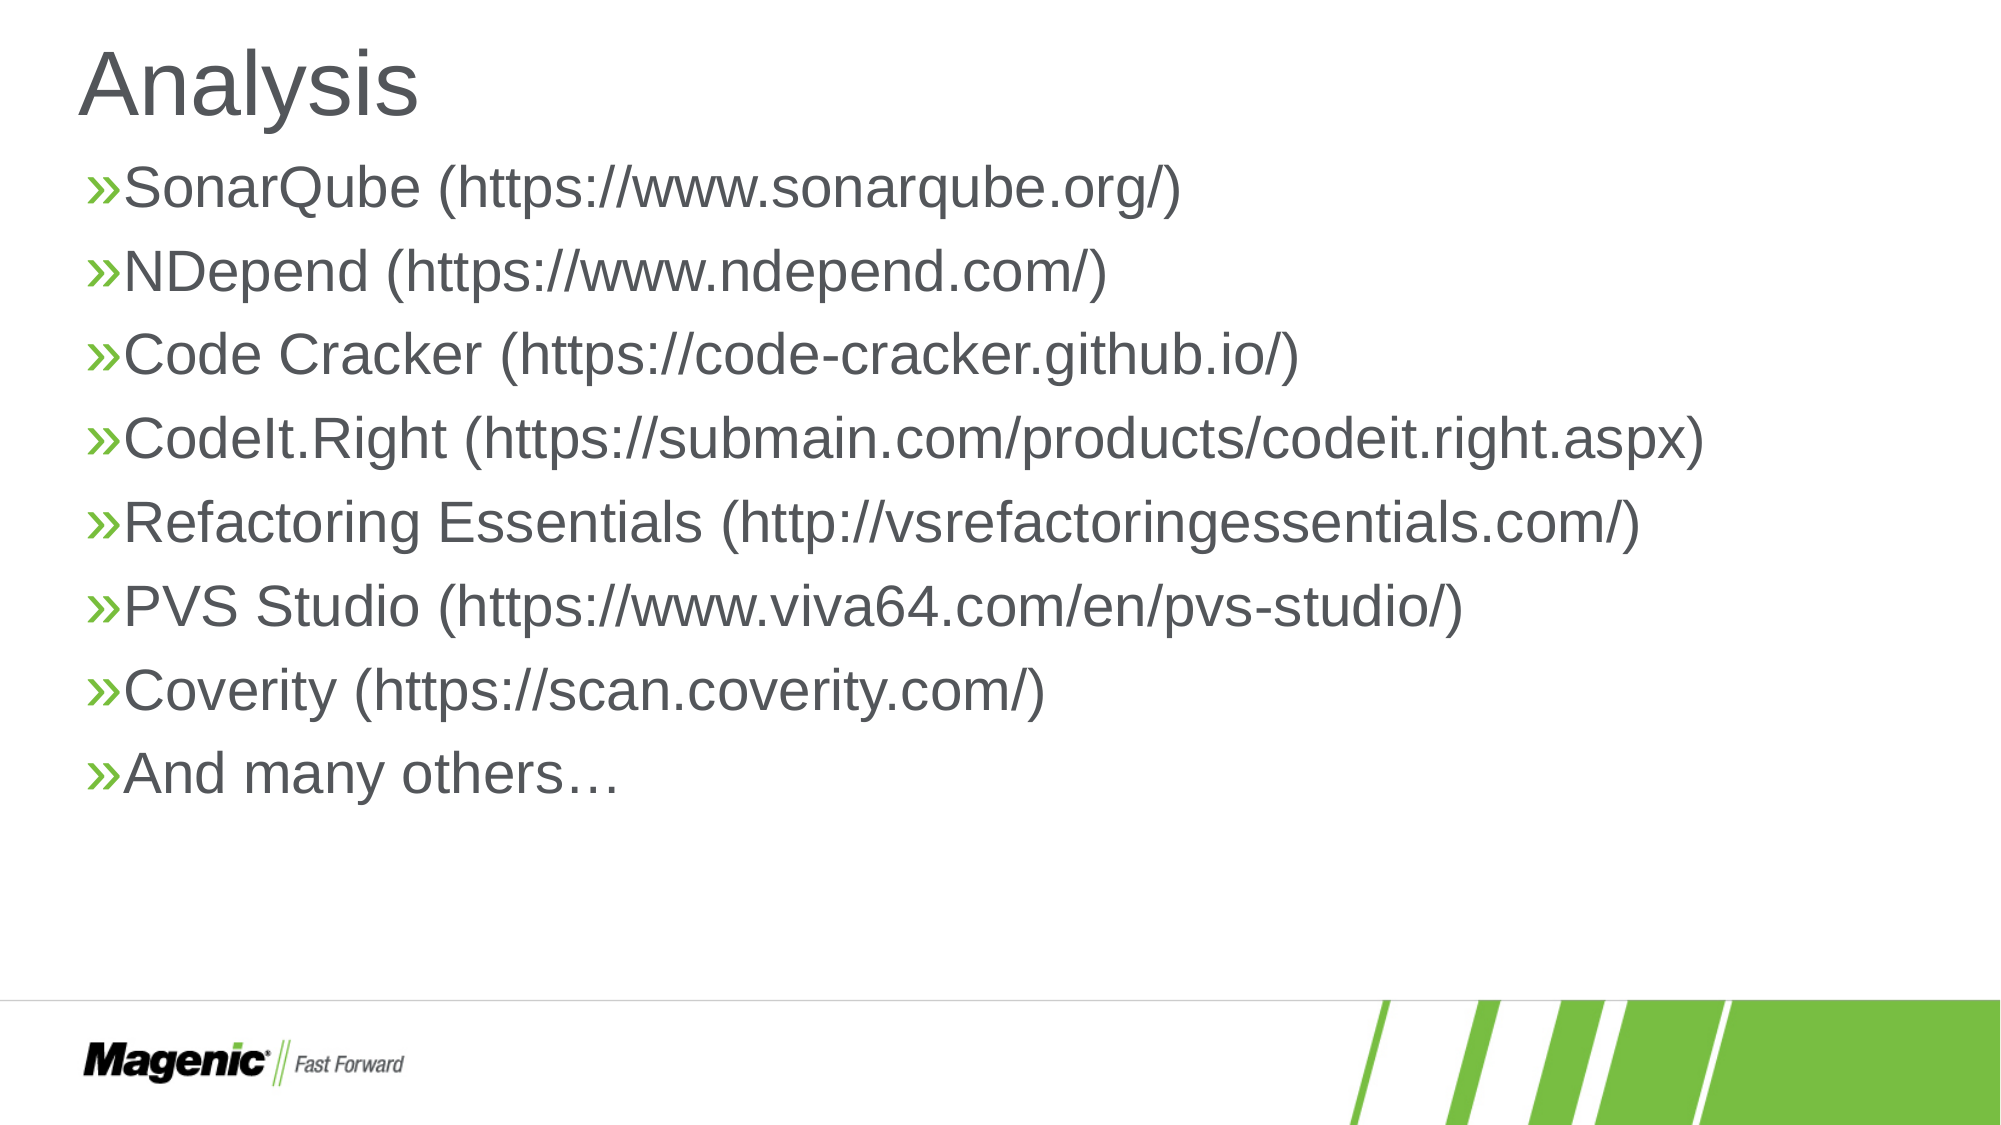

# Analysis
SonarQube (https://www.sonarqube.org/)
NDepend (https://www.ndepend.com/)
Code Cracker (https://code-cracker.github.io/)
CodeIt.Right (https://submain.com/products/codeit.right.aspx)
Refactoring Essentials (http://vsrefactoringessentials.com/)
PVS Studio (https://www.viva64.com/en/pvs-studio/)
Coverity (https://scan.coverity.com/)
And many others…